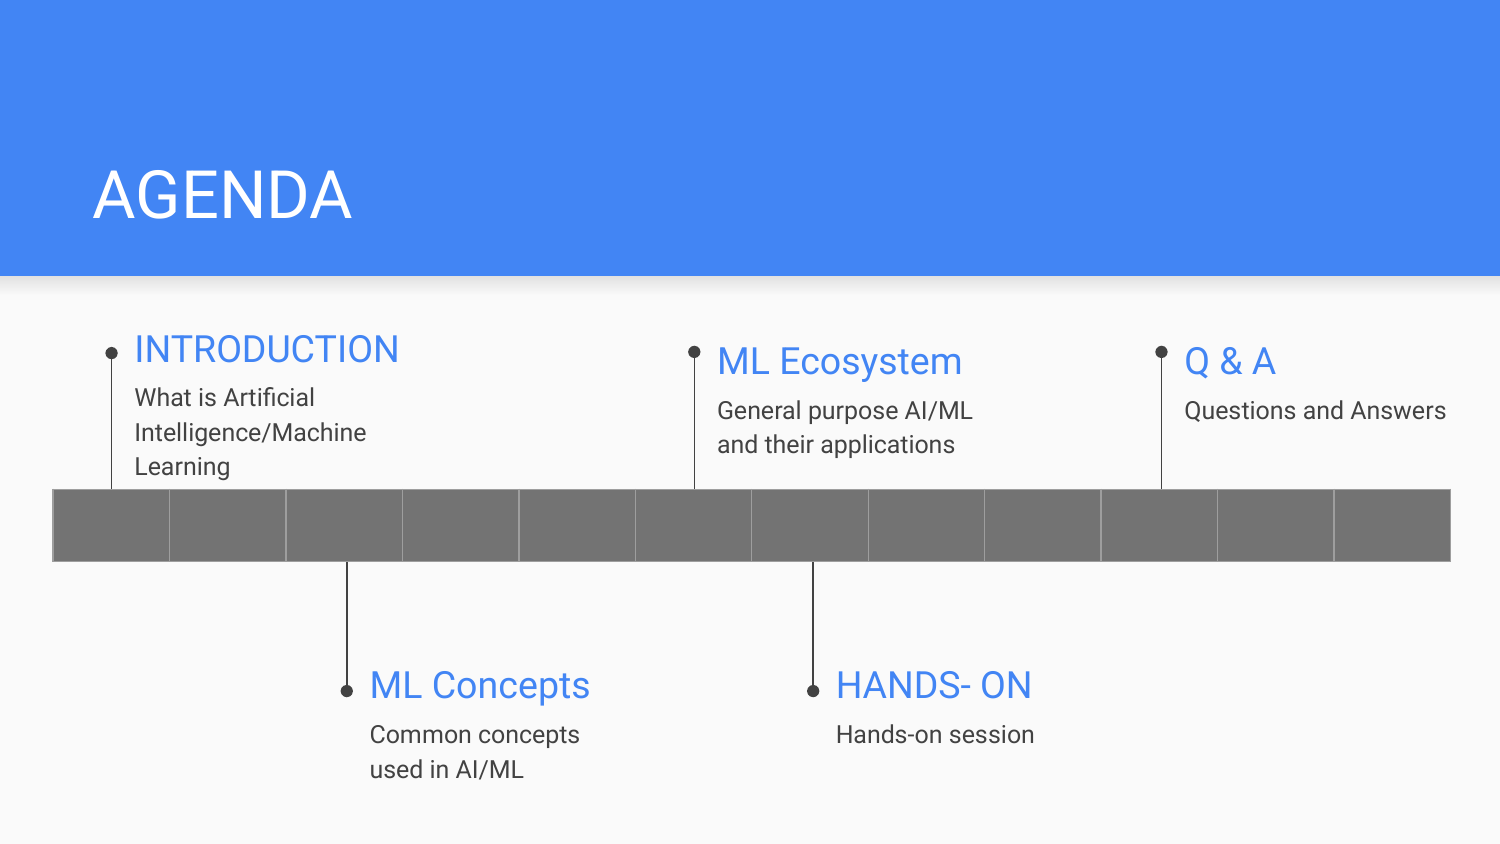

# AGENDA
INTRODUCTION
ML Ecosystem
Q & A
What is Artificial Intelligence/Machine Learning
General purpose AI/ML and their applications
Questions and Answers
|  |  |  |  |  |  |  |  |  |  |  |  |
| --- | --- | --- | --- | --- | --- | --- | --- | --- | --- | --- | --- |
HANDS- ON
ML Concepts
Hands-on session
Common concepts used in AI/ML